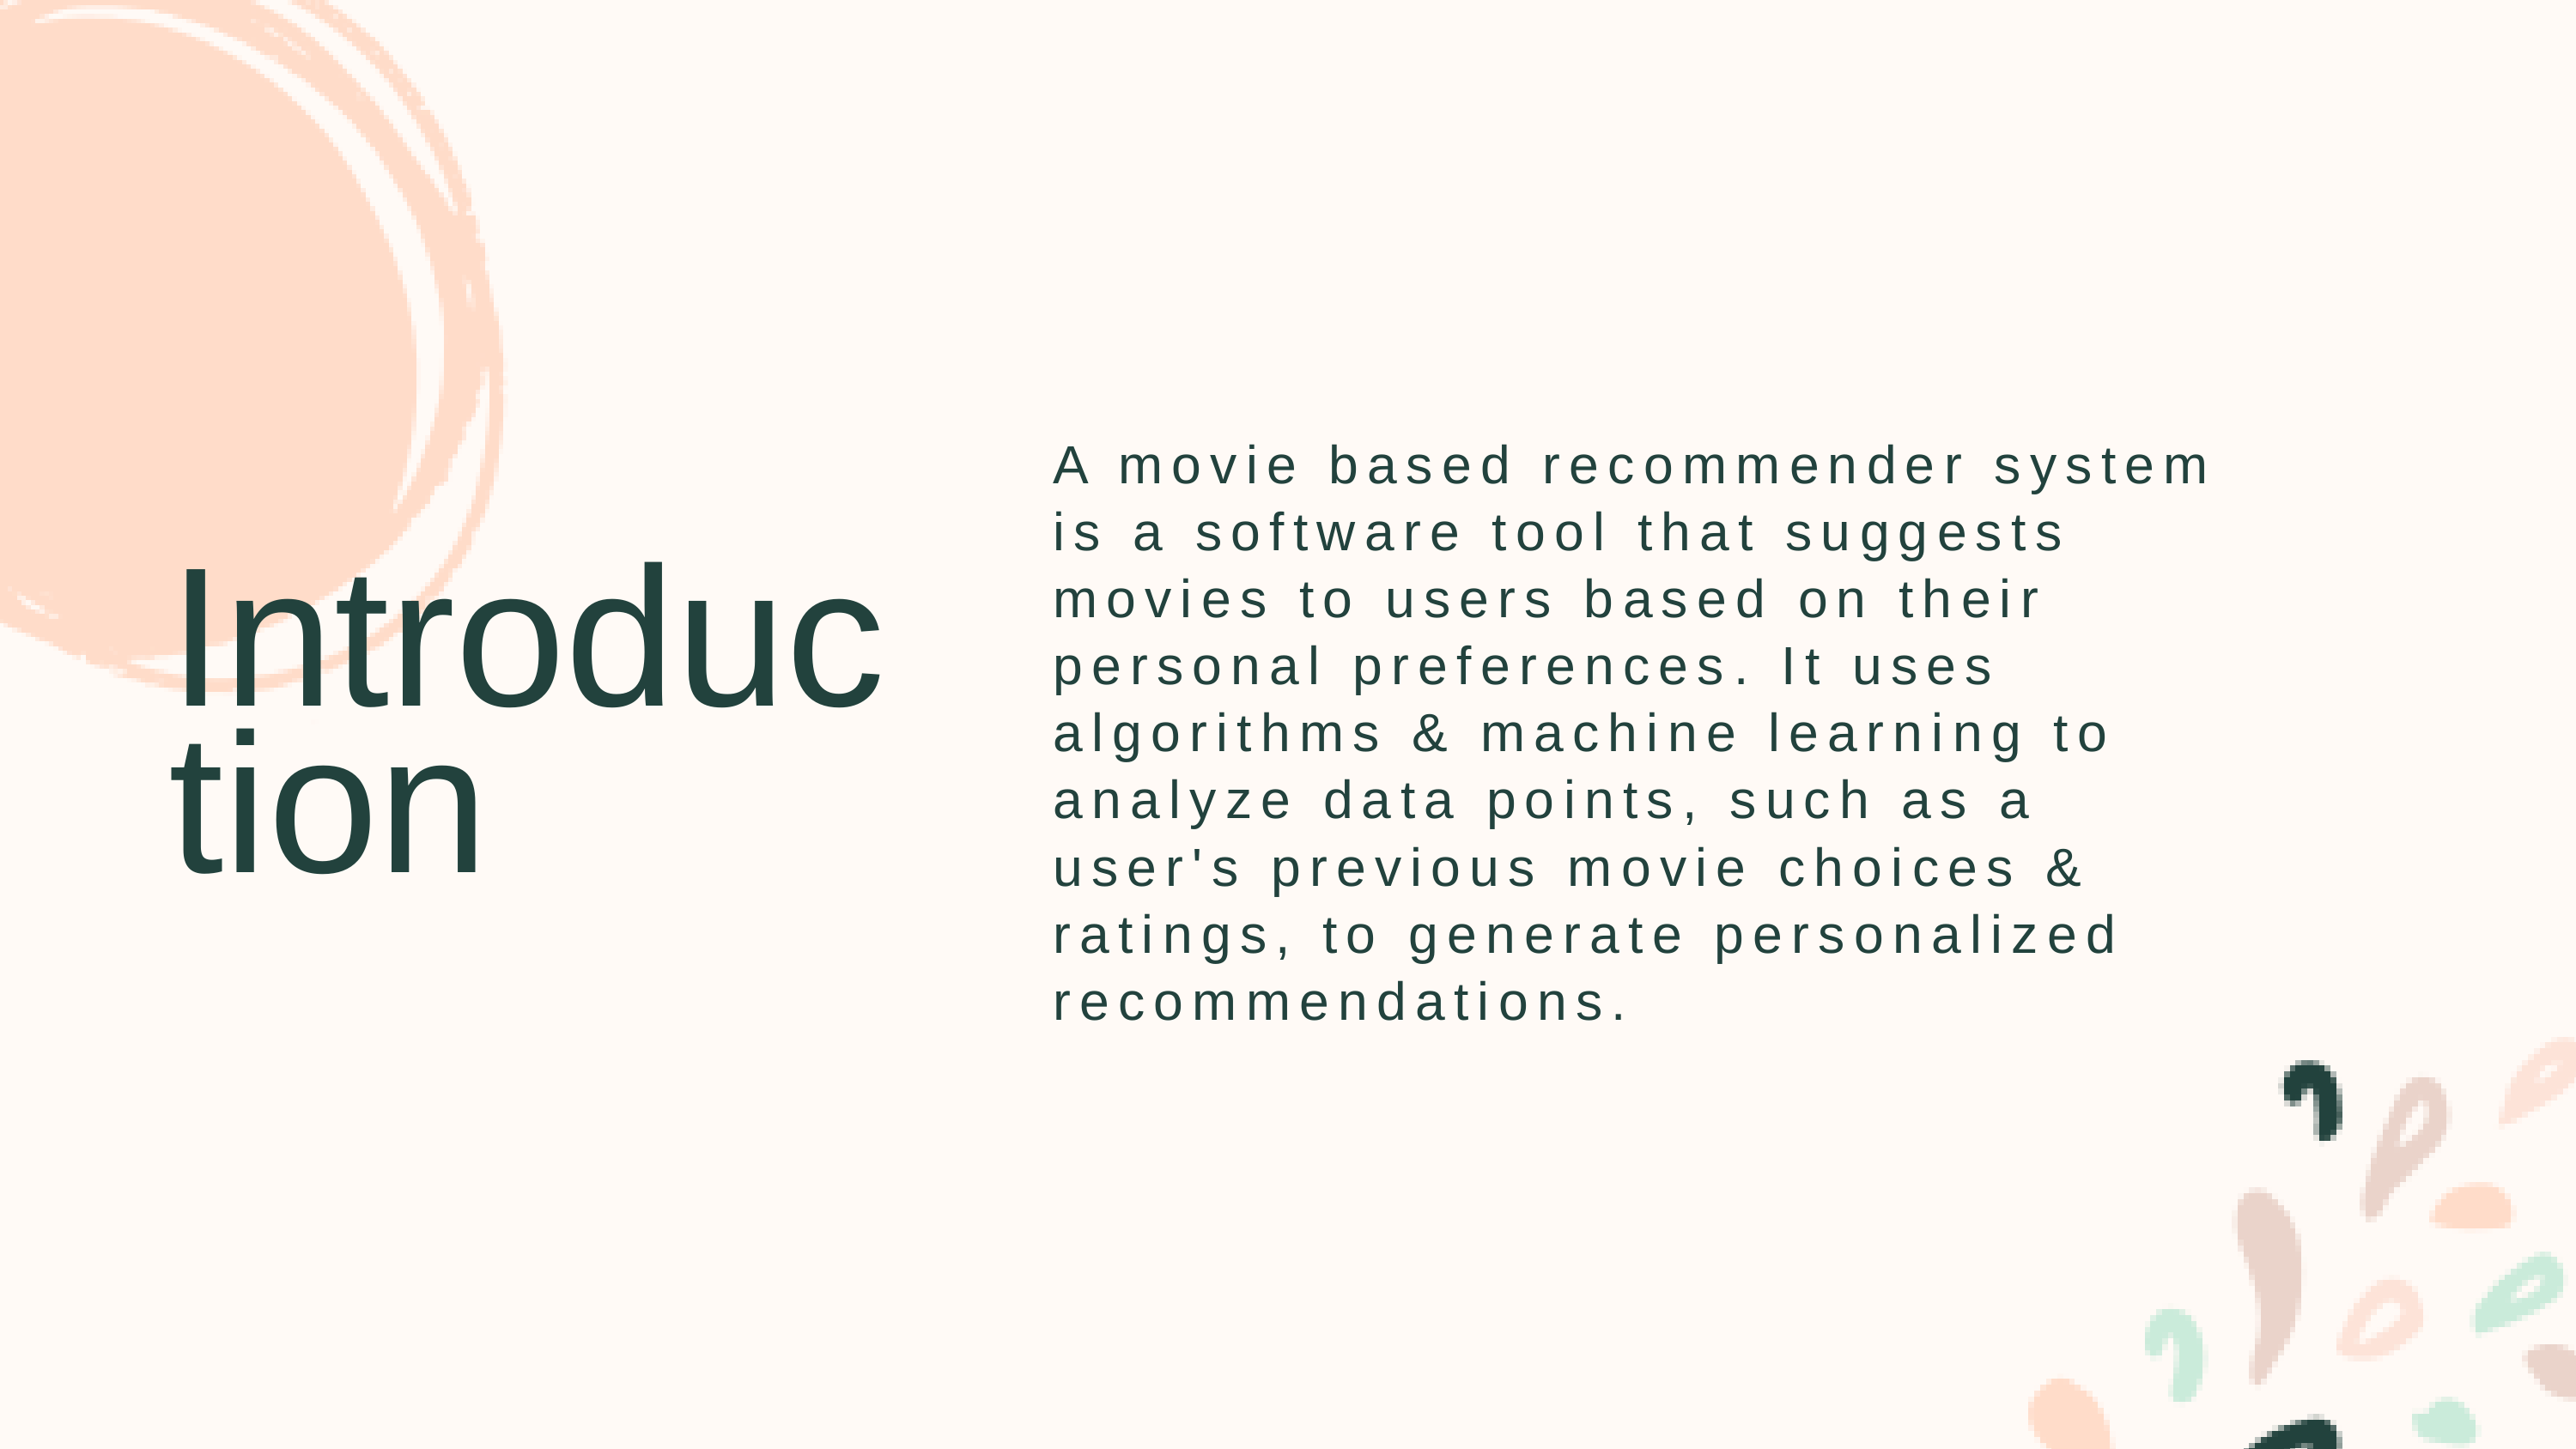

A movie based recommender system is a software tool that suggests movies to users based on their personal preferences. It uses algorithms & machine learning to analyze data points, such as a user's previous movie choices & ratings, to generate personalized recommendations.
Introduction